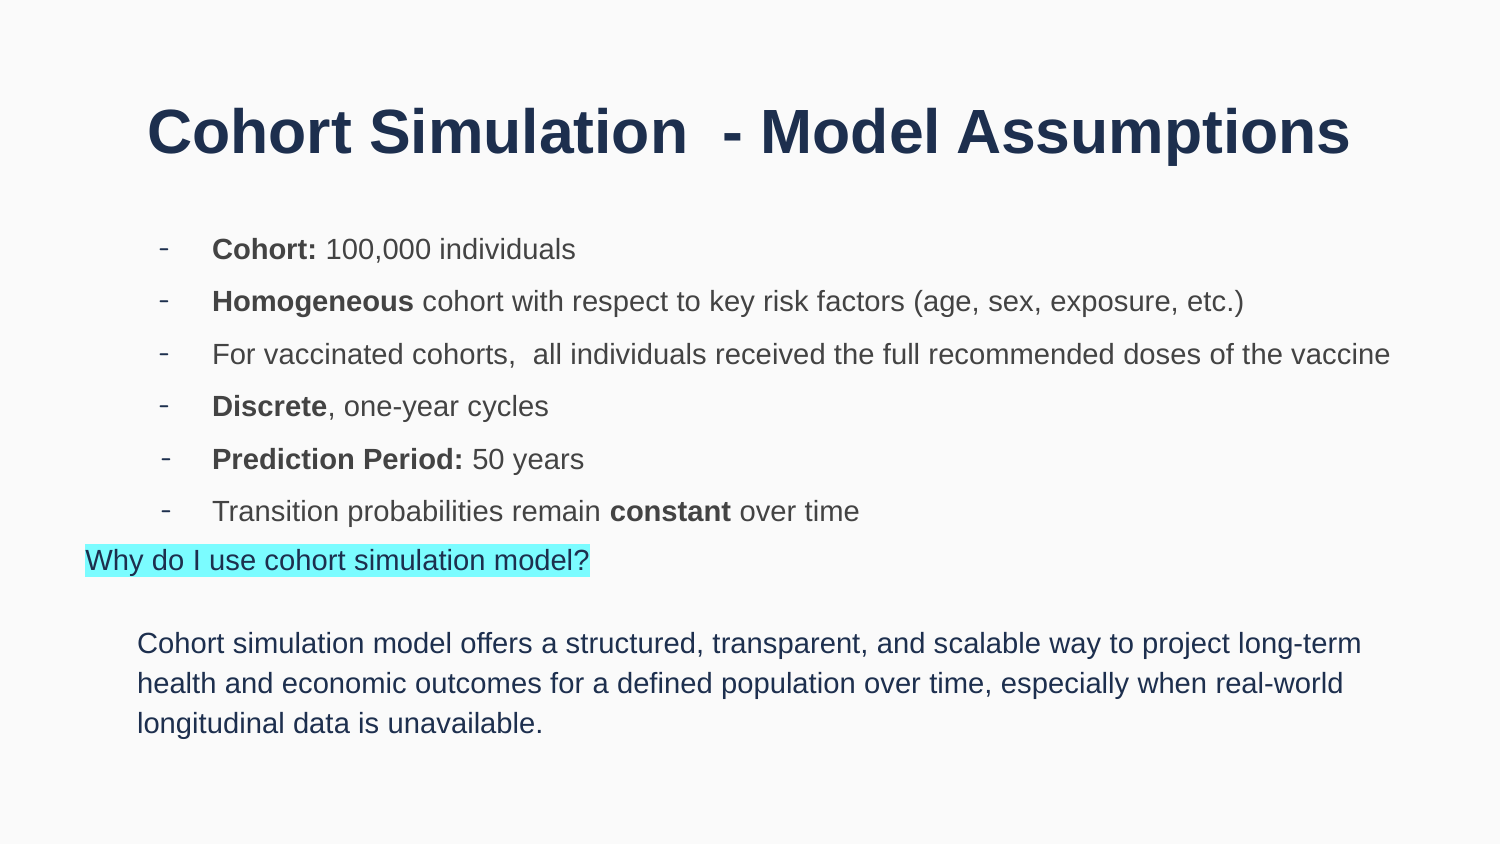

# Cohort Simulation  - Model Assumptions

Cohort: 100,000 individuals
Homogeneous cohort with respect to key risk factors (age, sex, exposure, etc.)
For vaccinated cohorts,  all individuals received the full recommended doses of the vaccine
Discrete, one-year cycles
Prediction Period: 50 years
Transition probabilities remain constant over time

Why do I use cohort simulation model?
Cohort simulation model offers a structured, transparent, and scalable way to project long-term health and economic outcomes for a defined population over time, especially when real-world longitudinal data is unavailable.